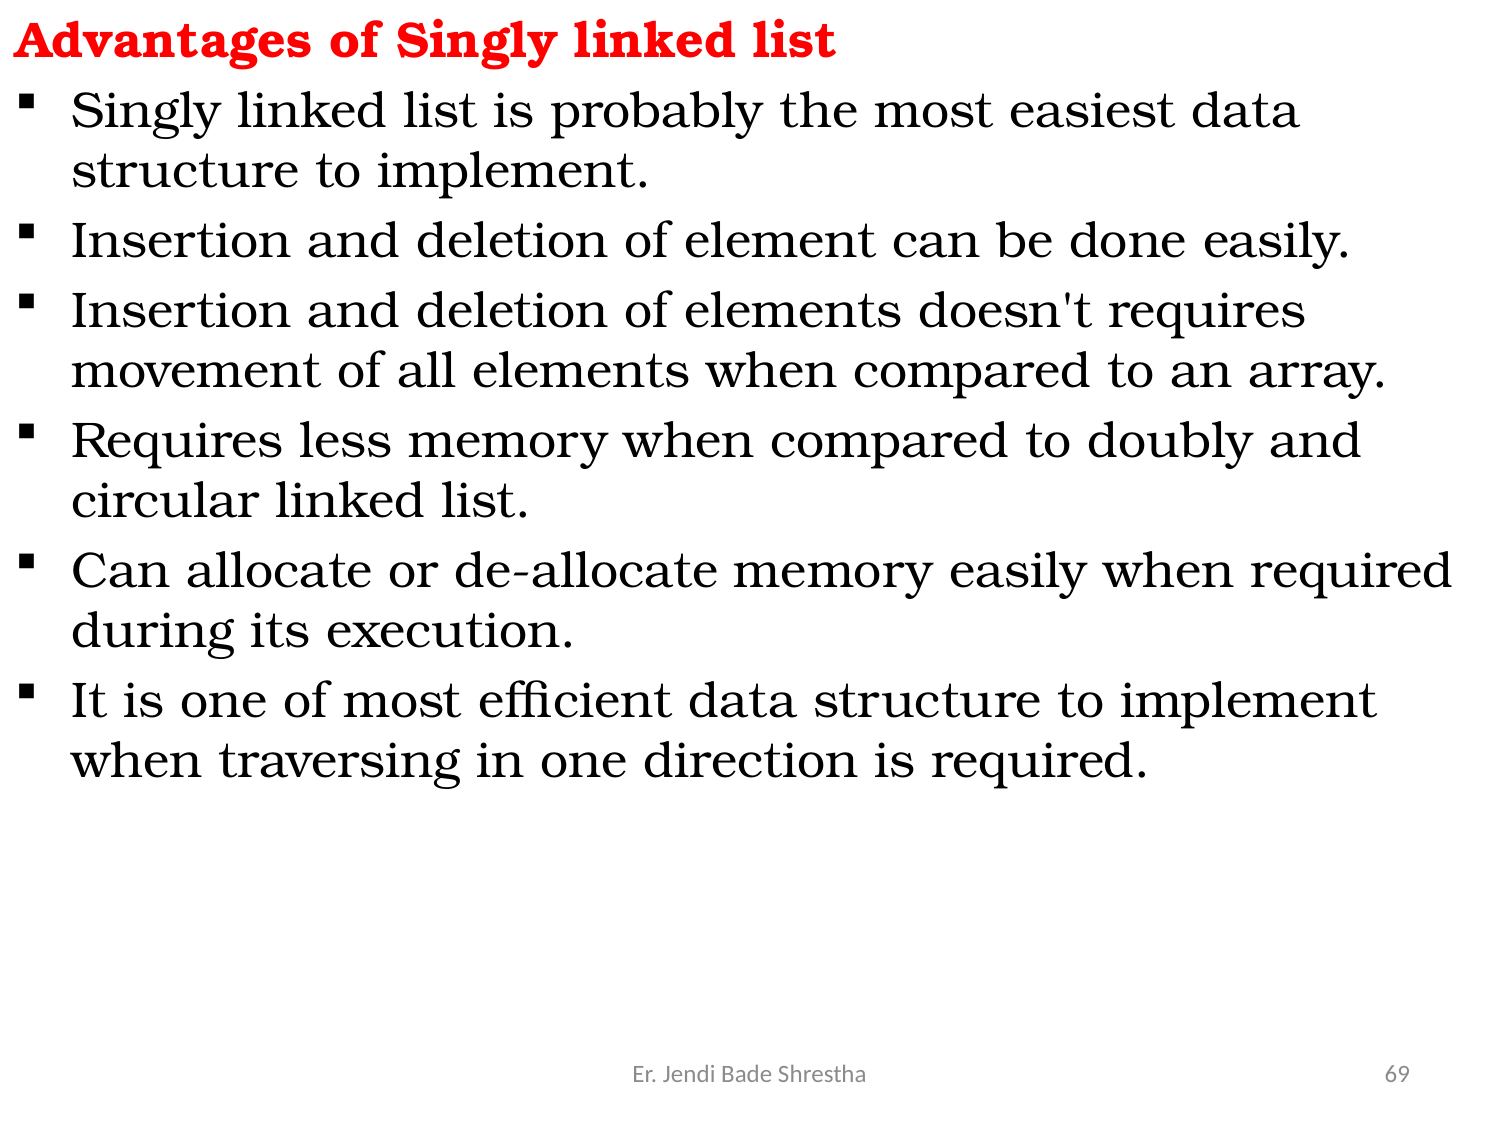

Advantages of Singly linked list
Singly linked list is probably the most easiest data structure to implement.
Insertion and deletion of element can be done easily.
Insertion and deletion of elements doesn't requires movement of all elements when compared to an array.
Requires less memory when compared to doubly and circular linked list.
Can allocate or de-allocate memory easily when required during its execution.
It is one of most efficient data structure to implement when traversing in one direction is required.

Er. Jendi Bade Shrestha
69